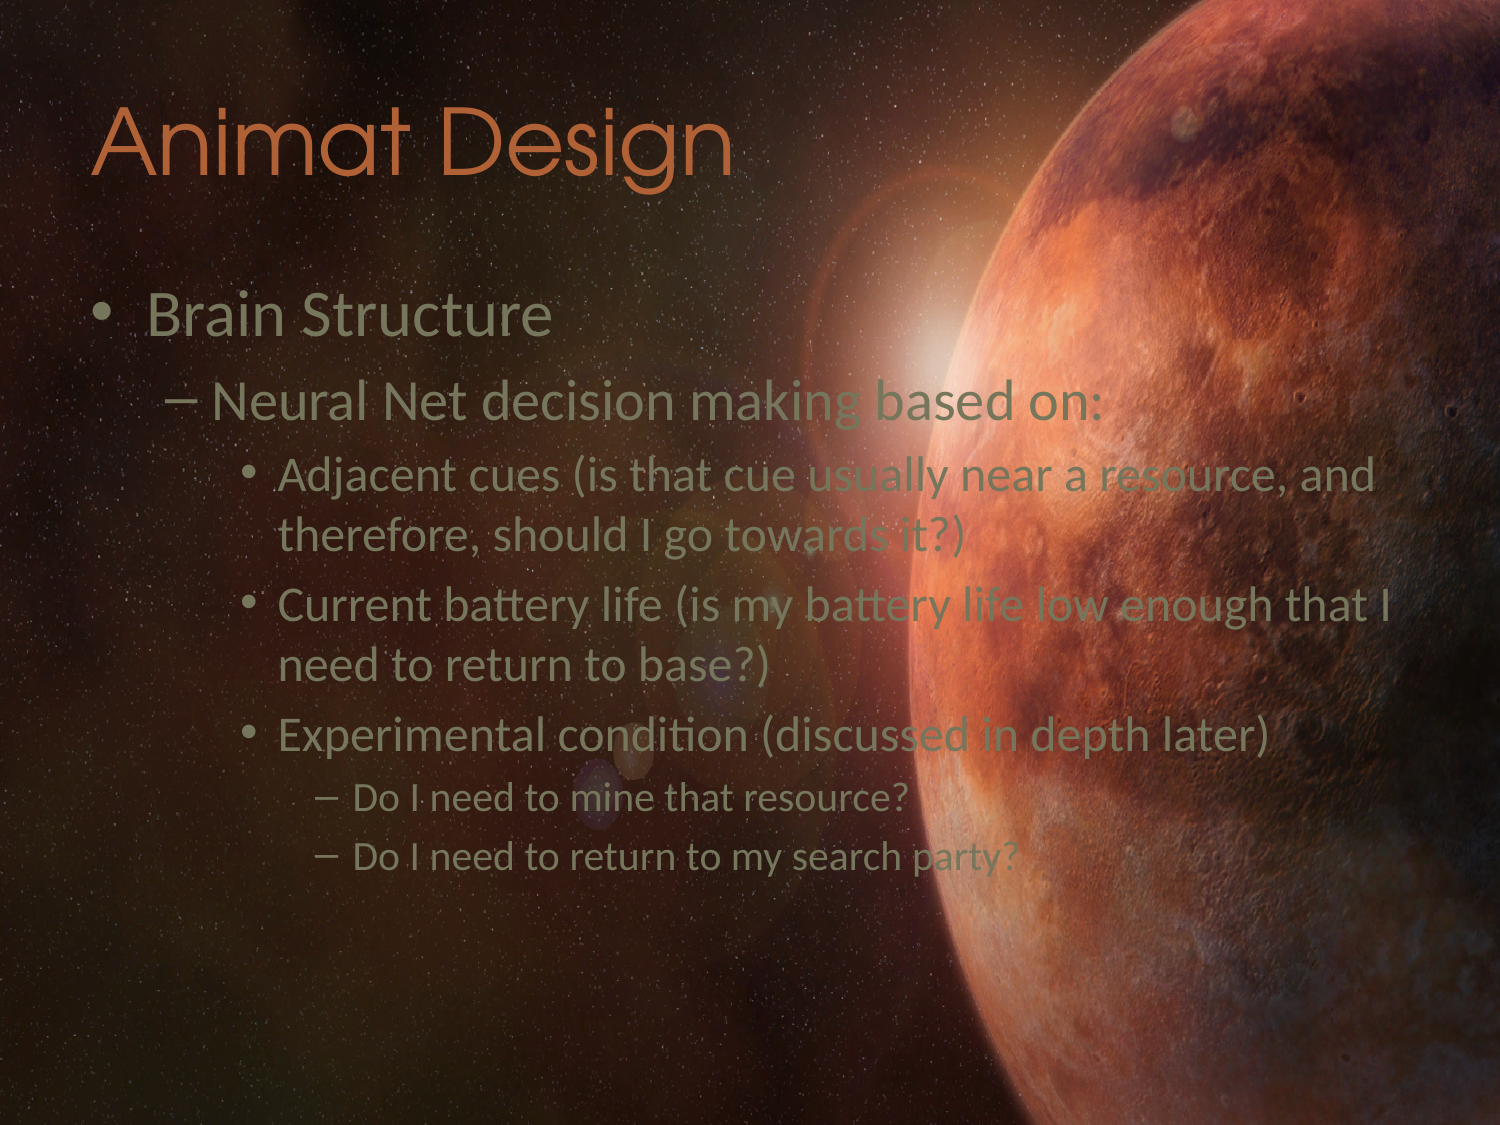

# Animat Design
Brain Structure
Neural Net decision making based on:
Adjacent cues (is that cue usually near a resource, and therefore, should I go towards it?)
Current battery life (is my battery life low enough that I need to return to base?)
Experimental condition (discussed in depth later)
Do I need to mine that resource?
Do I need to return to my search party?